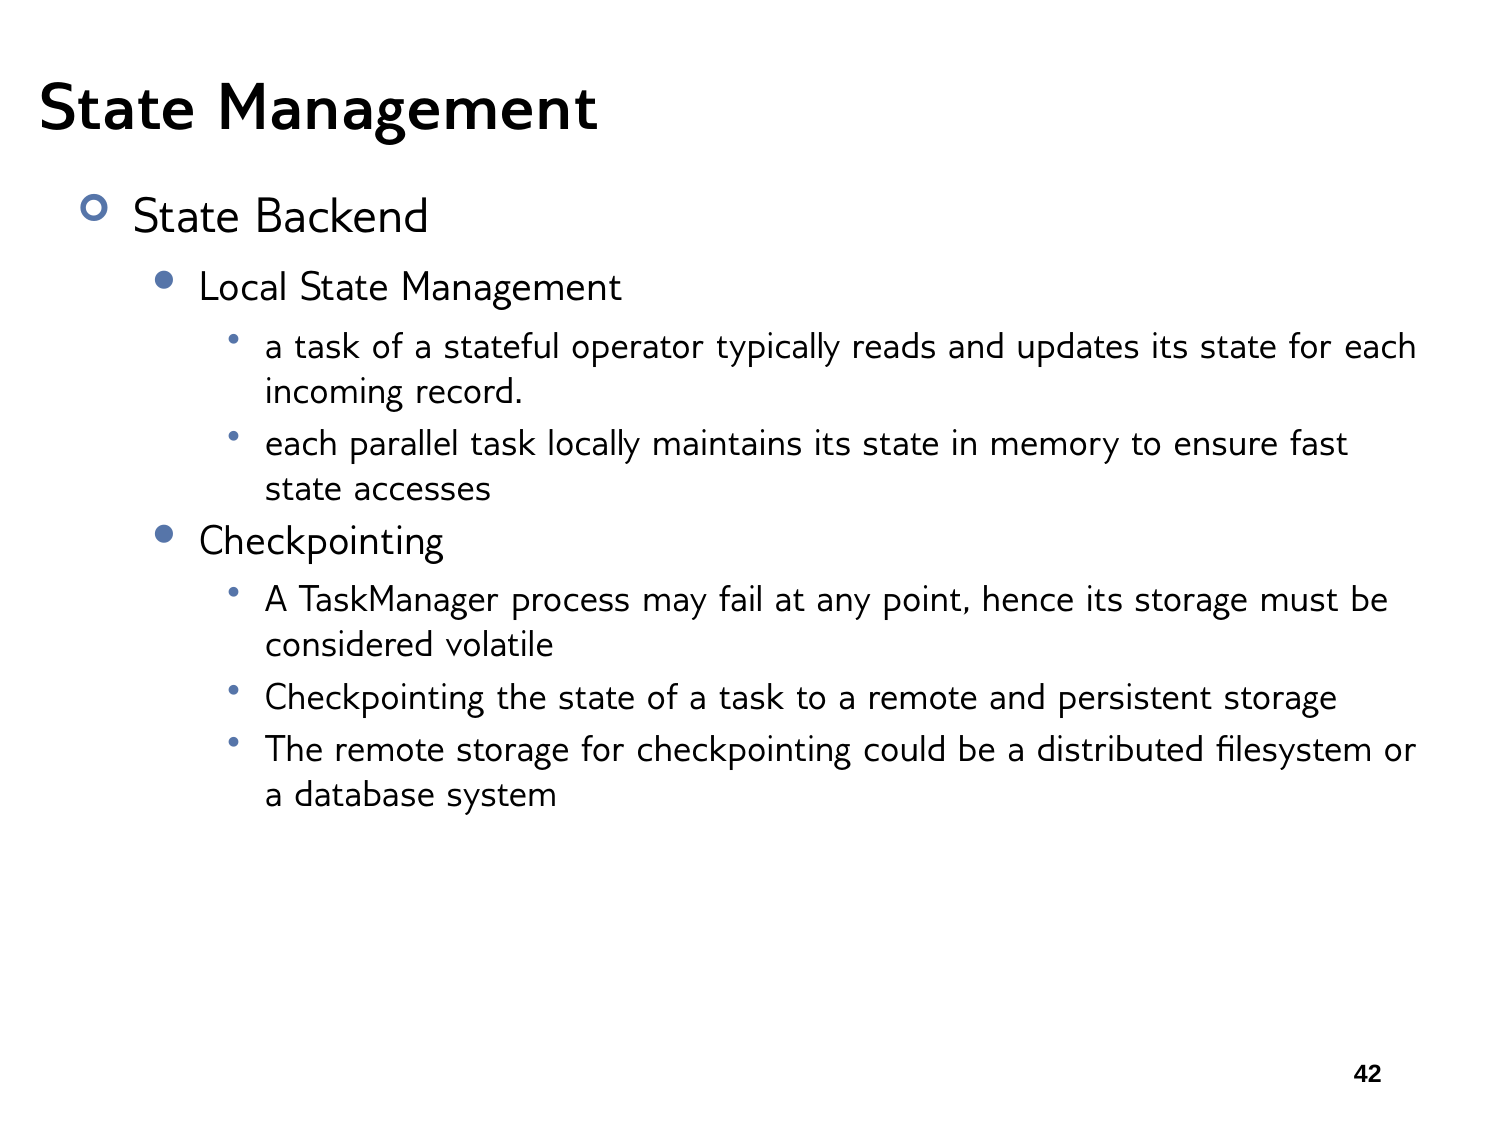

# State Management
State Backend
Local State Management
a task of a stateful operator typically reads and updates its state for each incoming record.
each parallel task locally maintains its state in memory to ensure fast state accesses
Checkpointing
A TaskManager process may fail at any point, hence its storage must be considered volatile
Checkpointing the state of a task to a remote and persistent storage
The remote storage for checkpointing could be a distributed filesystem or a database system
42